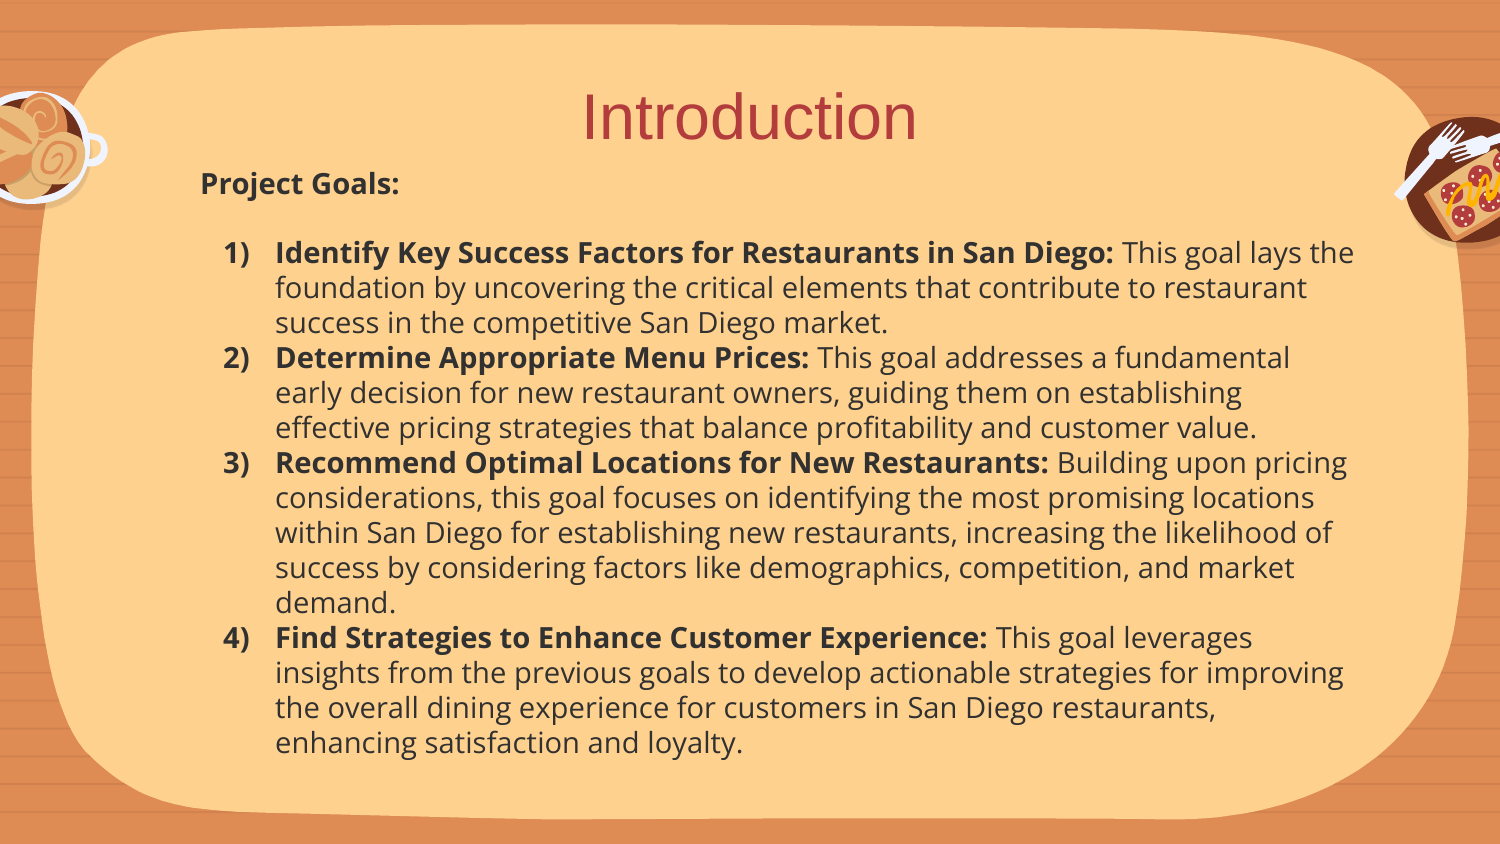

Introduction
Project Goals:

Identify Key Success Factors for Restaurants in San Diego: This goal lays the foundation by uncovering the critical elements that contribute to restaurant success in the competitive San Diego market.
Determine Appropriate Menu Prices: This goal addresses a fundamental early decision for new restaurant owners, guiding them on establishing effective pricing strategies that balance profitability and customer value.
Recommend Optimal Locations for New Restaurants: Building upon pricing considerations, this goal focuses on identifying the most promising locations within San Diego for establishing new restaurants, increasing the likelihood of success by considering factors like demographics, competition, and market demand.
Find Strategies to Enhance Customer Experience: This goal leverages insights from the previous goals to develop actionable strategies for improving the overall dining experience for customers in San Diego restaurants, enhancing satisfaction and loyalty.